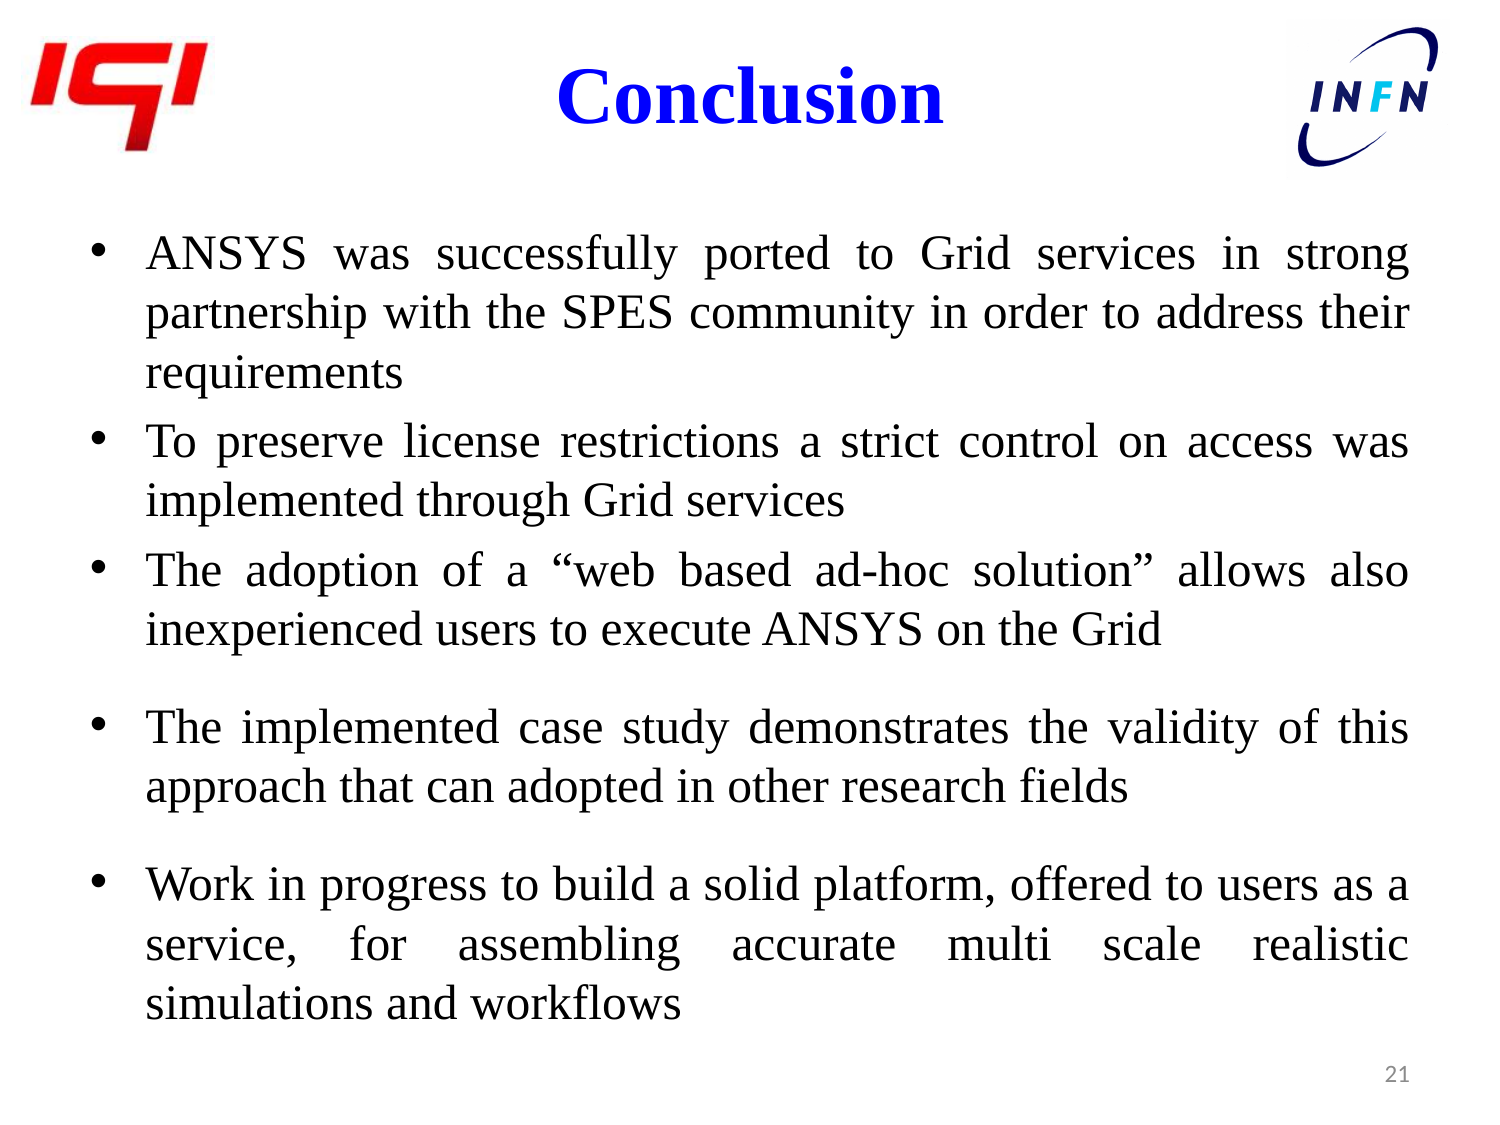

# Conclusion

ANSYS was successfully ported to Grid services in strong partnership with the SPES community in order to address their requirements
To preserve license restrictions a strict control on access was implemented through Grid services
The adoption of a “web based ad-hoc solution” allows also inexperienced users to execute ANSYS on the Grid

The implemented case study demonstrates the validity of this approach that can adopted in other research fields

Work in progress to build a solid platform, offered to users as a service, for assembling accurate multi scale realistic simulations and workflows
21